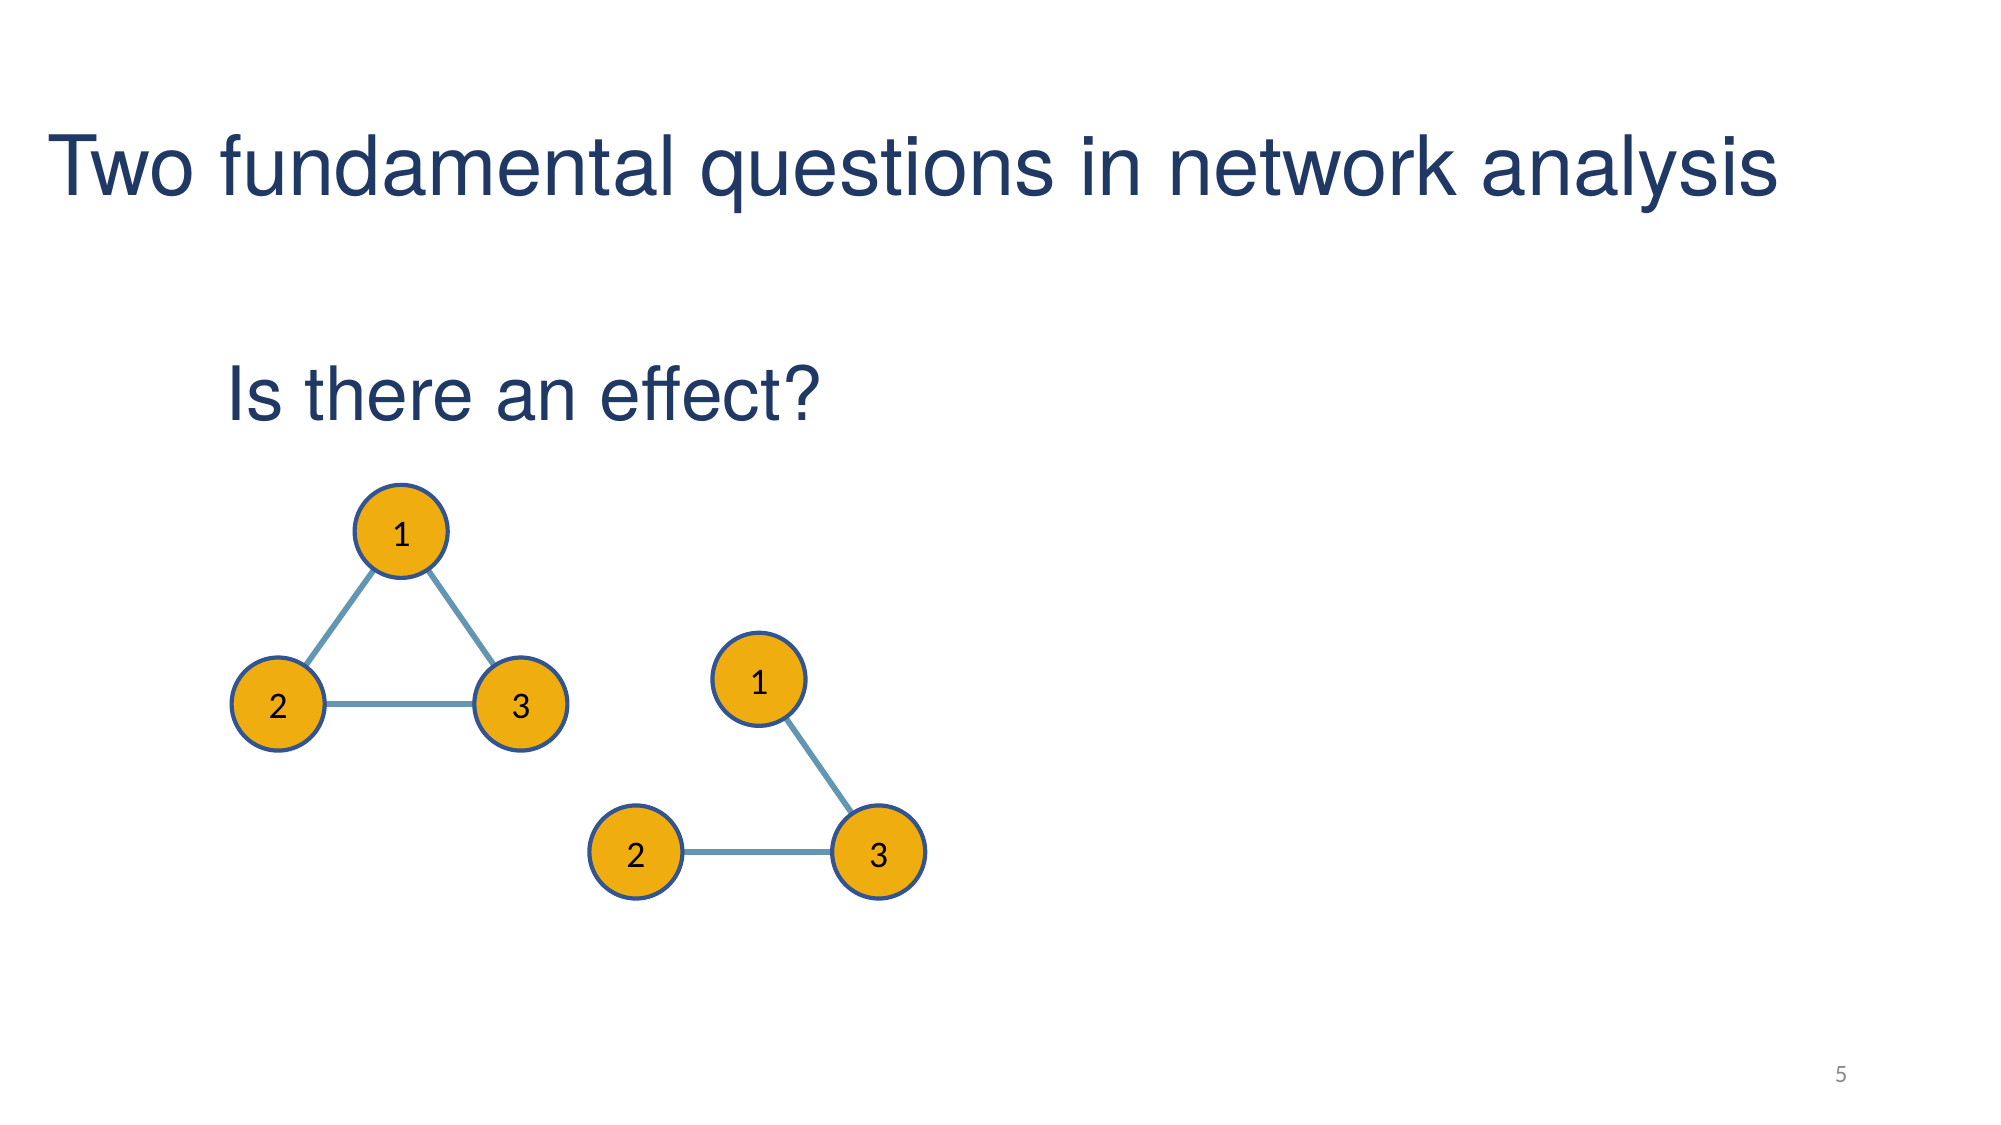

# Two fundamental questions in network analysis
Is there an effect?

1
2
3
1
2
3
5